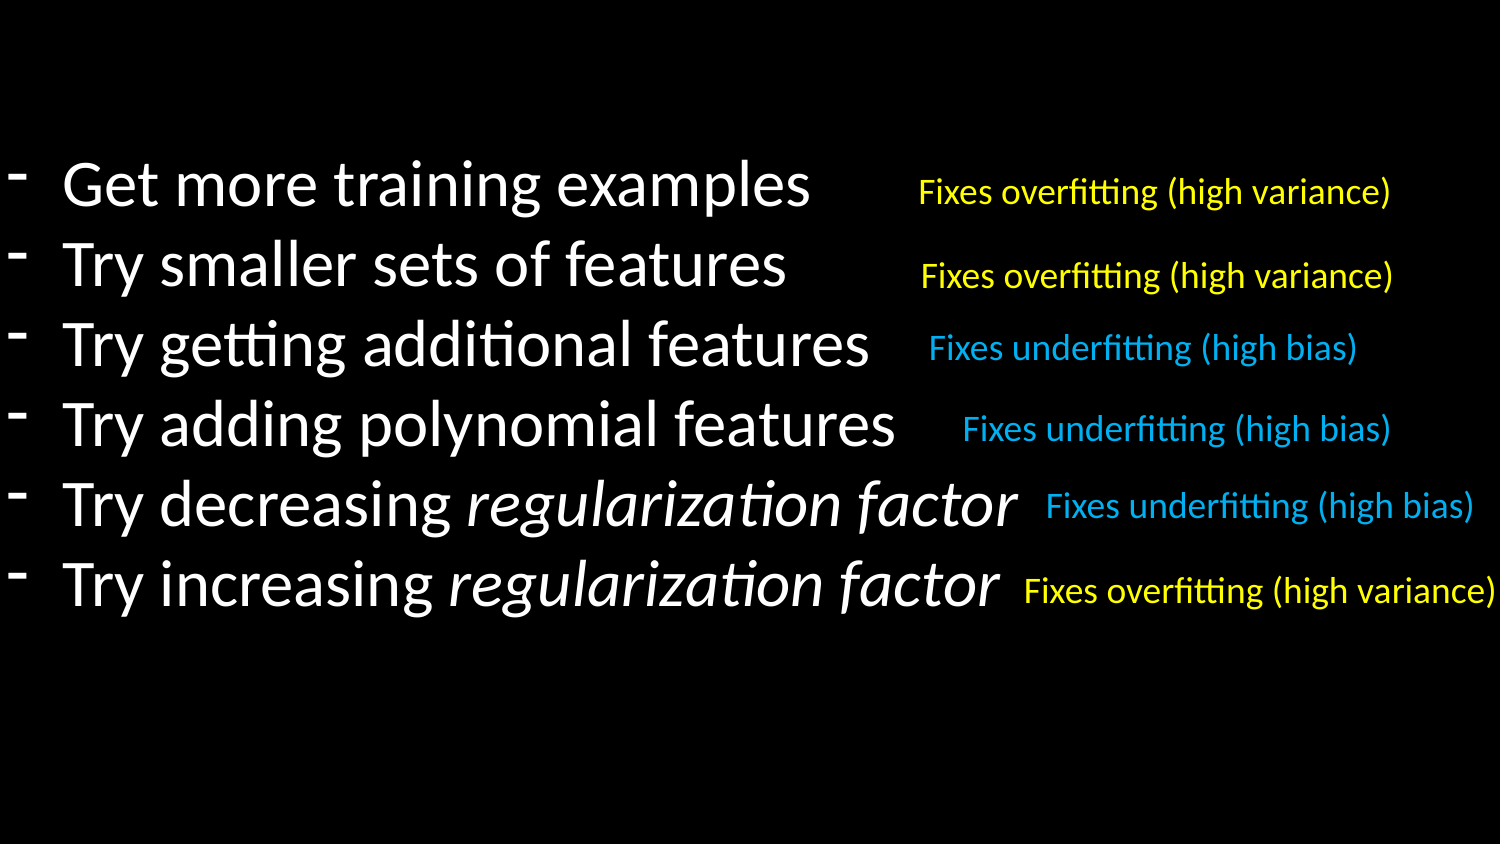

Get more training examples
Try smaller sets of features
Try getting additional features
Try adding polynomial features
Try decreasing regularization factor
Try increasing regularization factor
Fixes overfitting (high variance)
Fixes overfitting (high variance)
Fixes underfitting (high bias)
Fixes underfitting (high bias)
Fixes underfitting (high bias)
Fixes overfitting (high variance)